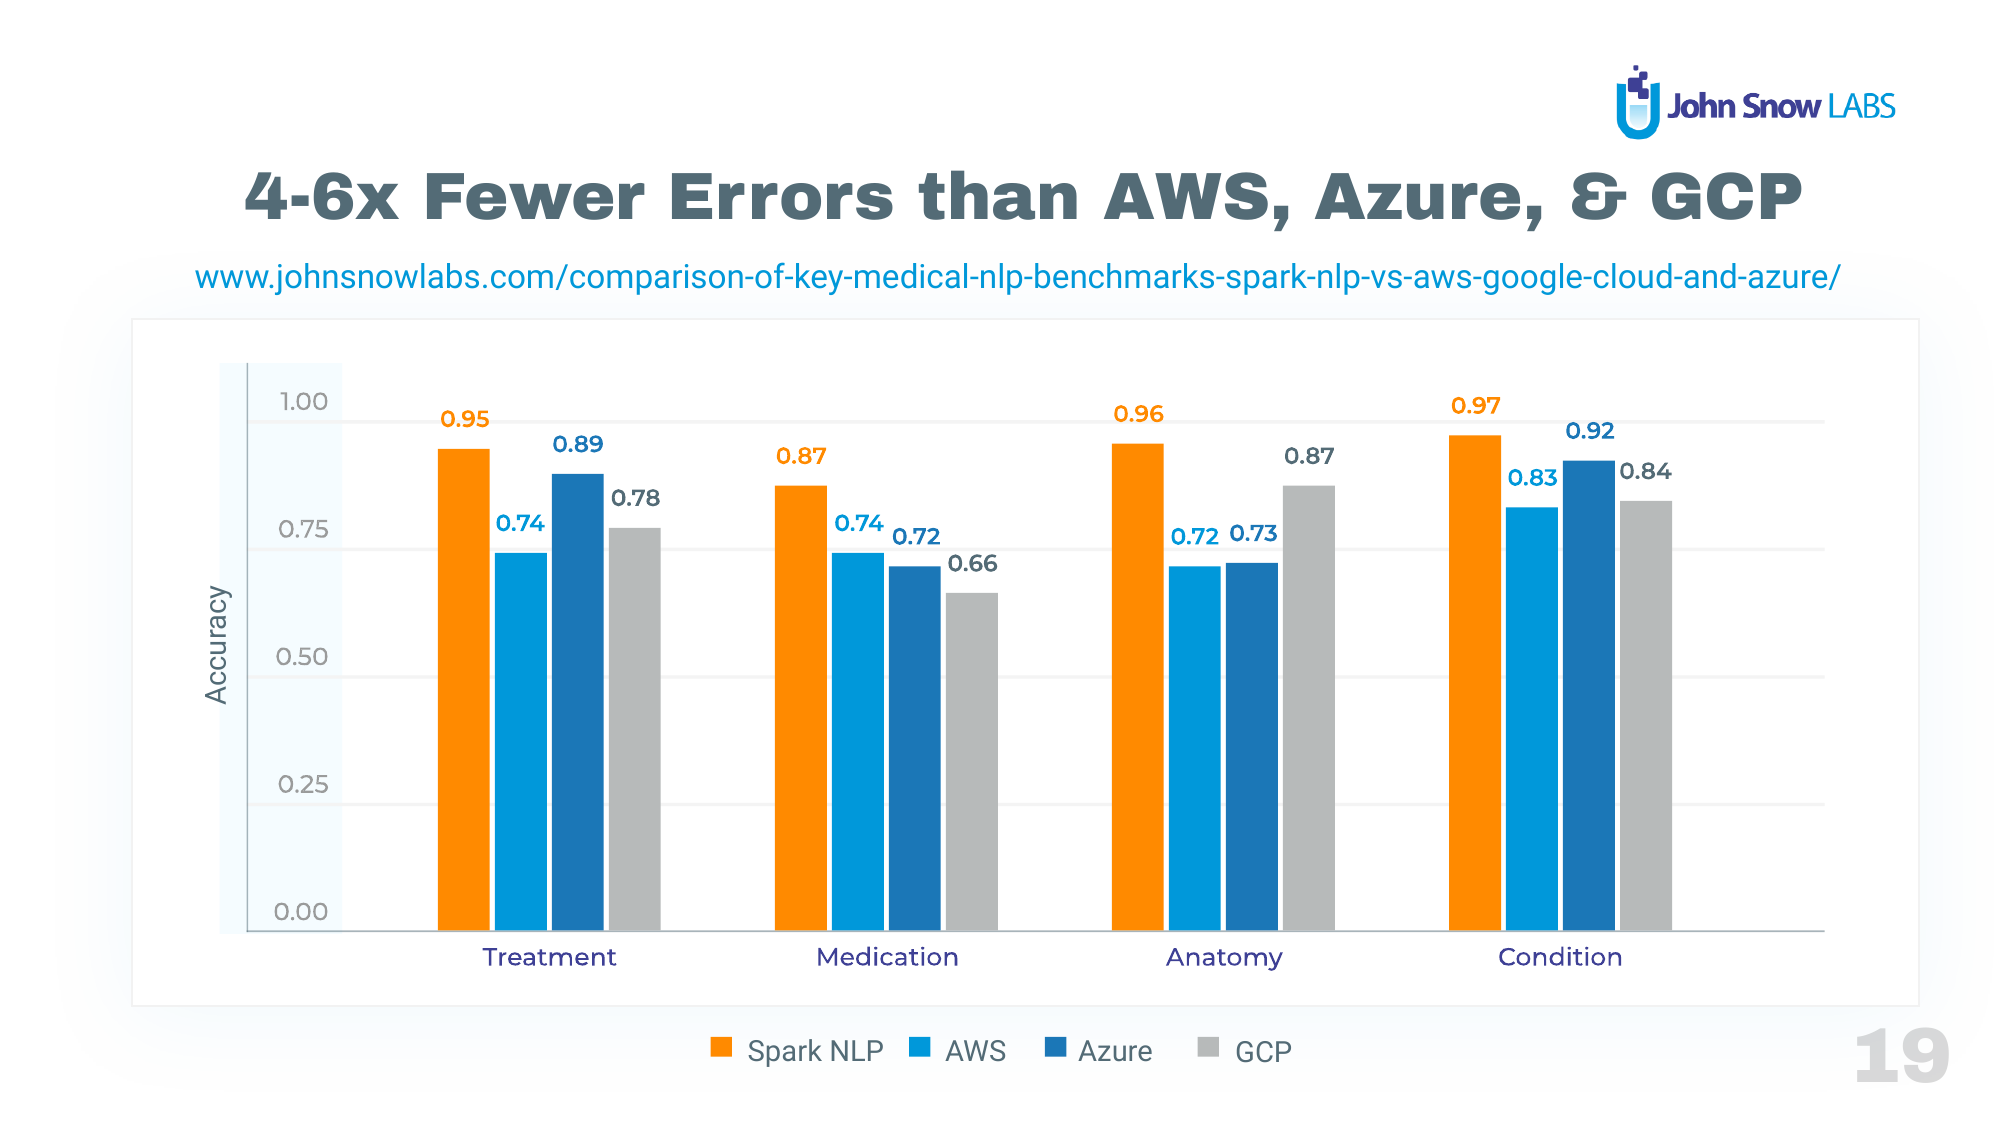

4-6x Fewer Errors than AWS, Azure, & GCP
www.johnsnowlabs.com/comparison-of-key-medical-nlp-benchmarks-spark-nlp-vs-aws-google-cloud-and-azure/

Accuracy
Azure
AWS
Spark NLP
GCP